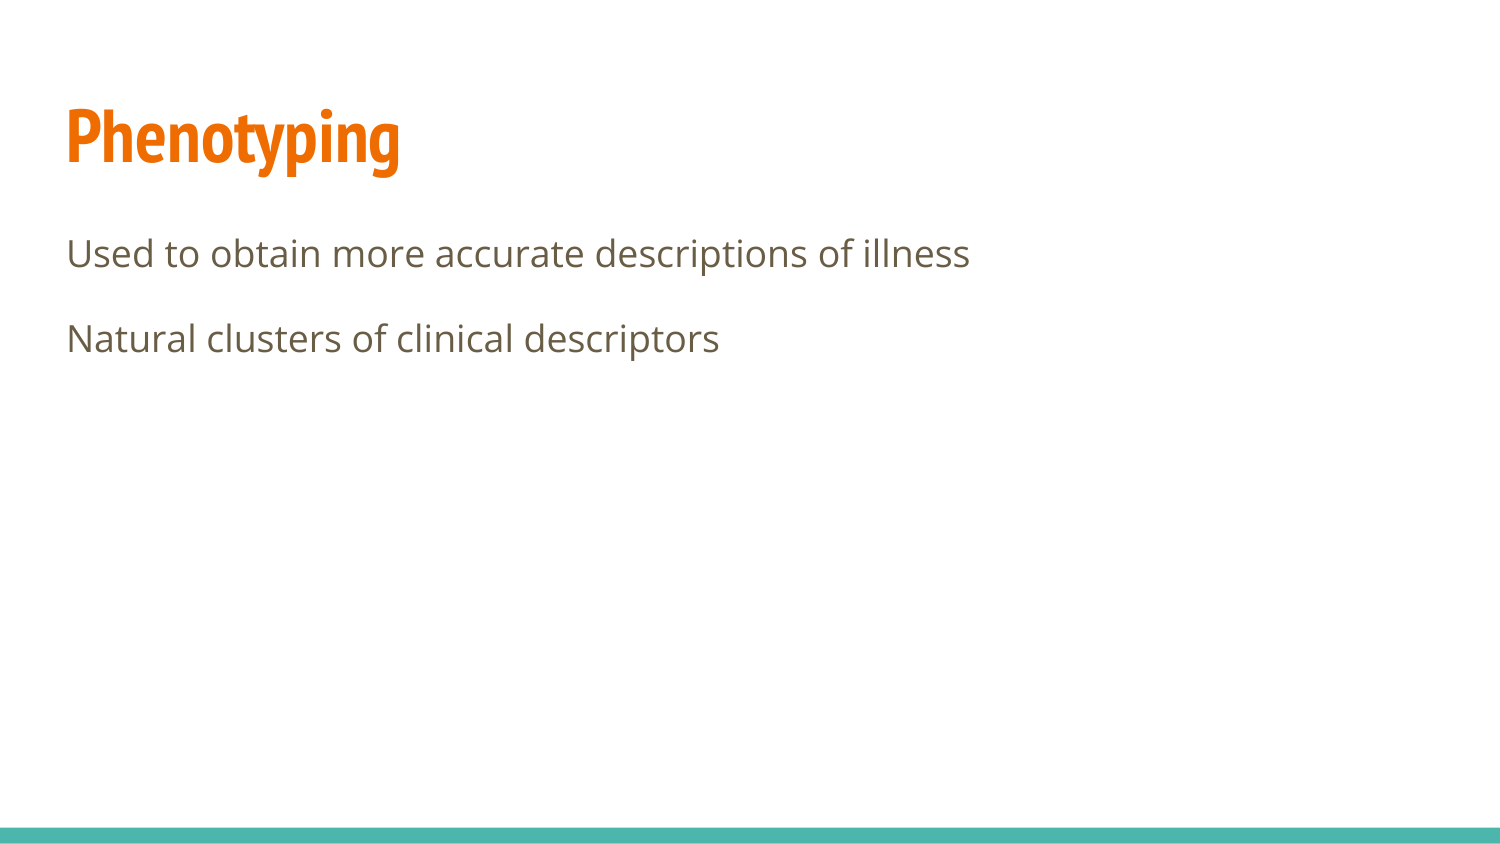

# Phenotyping
Used to obtain more accurate descriptions of illness
Natural clusters of clinical descriptors